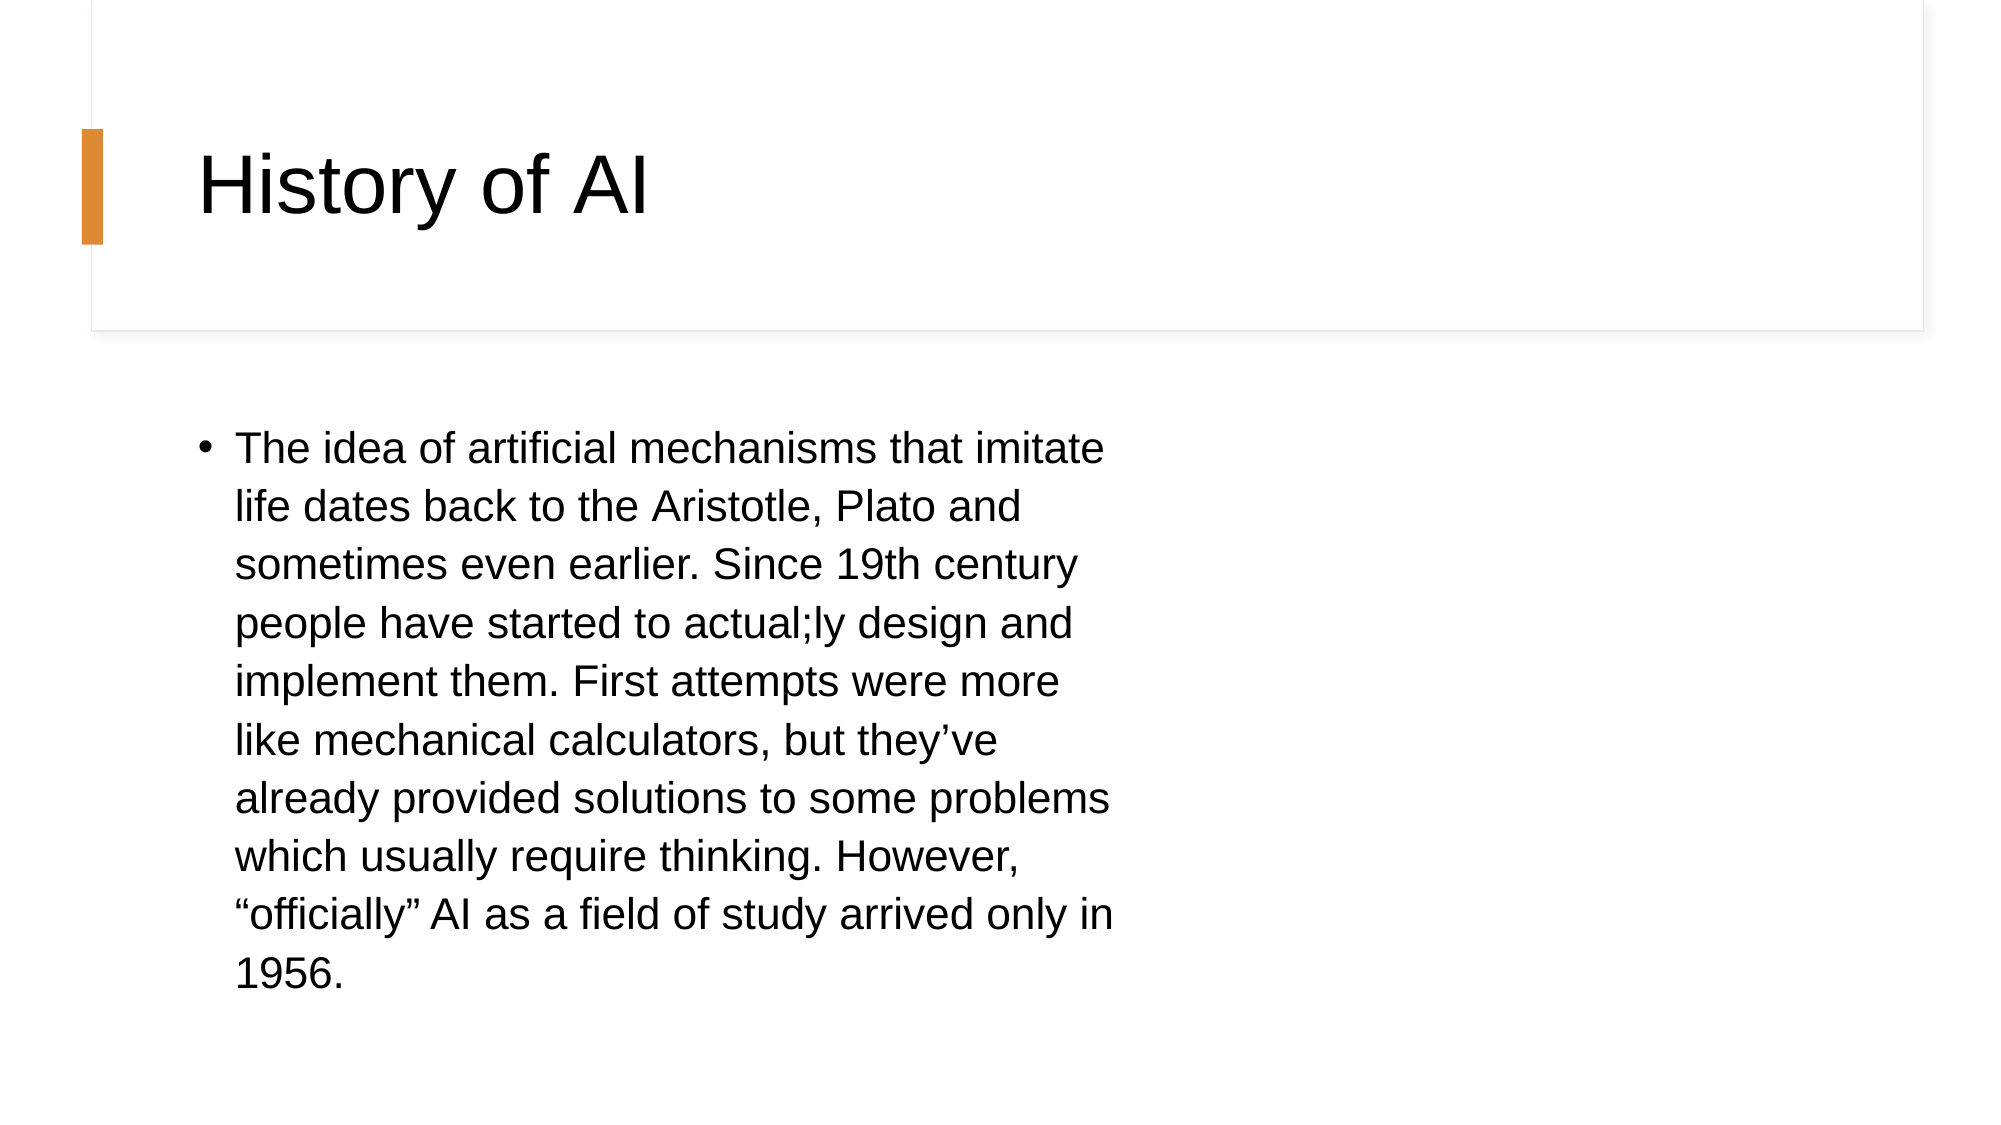

# History of AI
The idea of artificial mechanisms that imitate life dates back to the Aristotle, Plato and sometimes even earlier. Since 19th century people have started to actual;ly design and implement them. First attempts were more like mechanical calculators, but they’ve already provided solutions to some problems which usually require thinking. However, “officially” AI as a field of study arrived only in 1956.